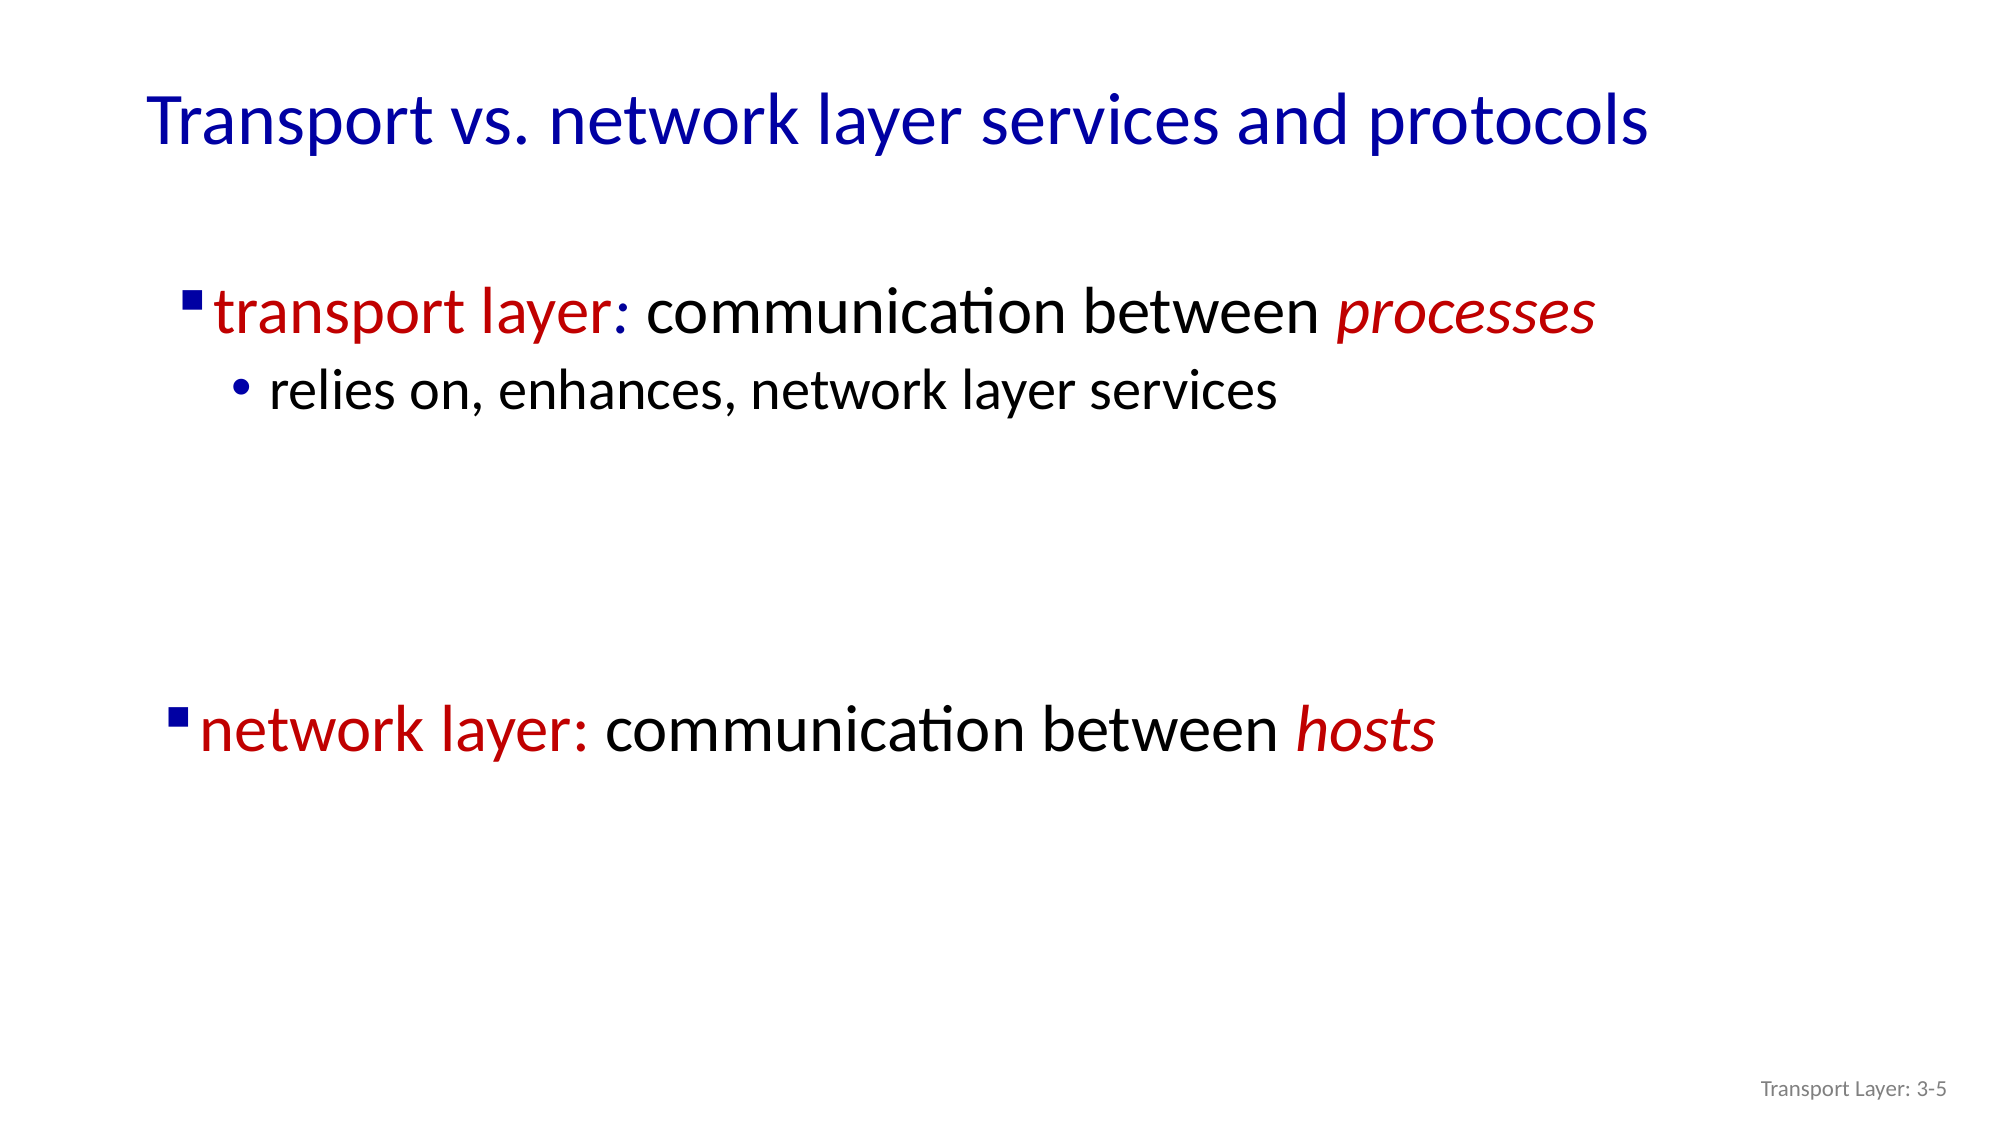

# Transport vs. network layer services and protocols
transport layer: communication between processes
relies on, enhances, network layer services
network layer: communication between hosts

Transport Layer: 3-5